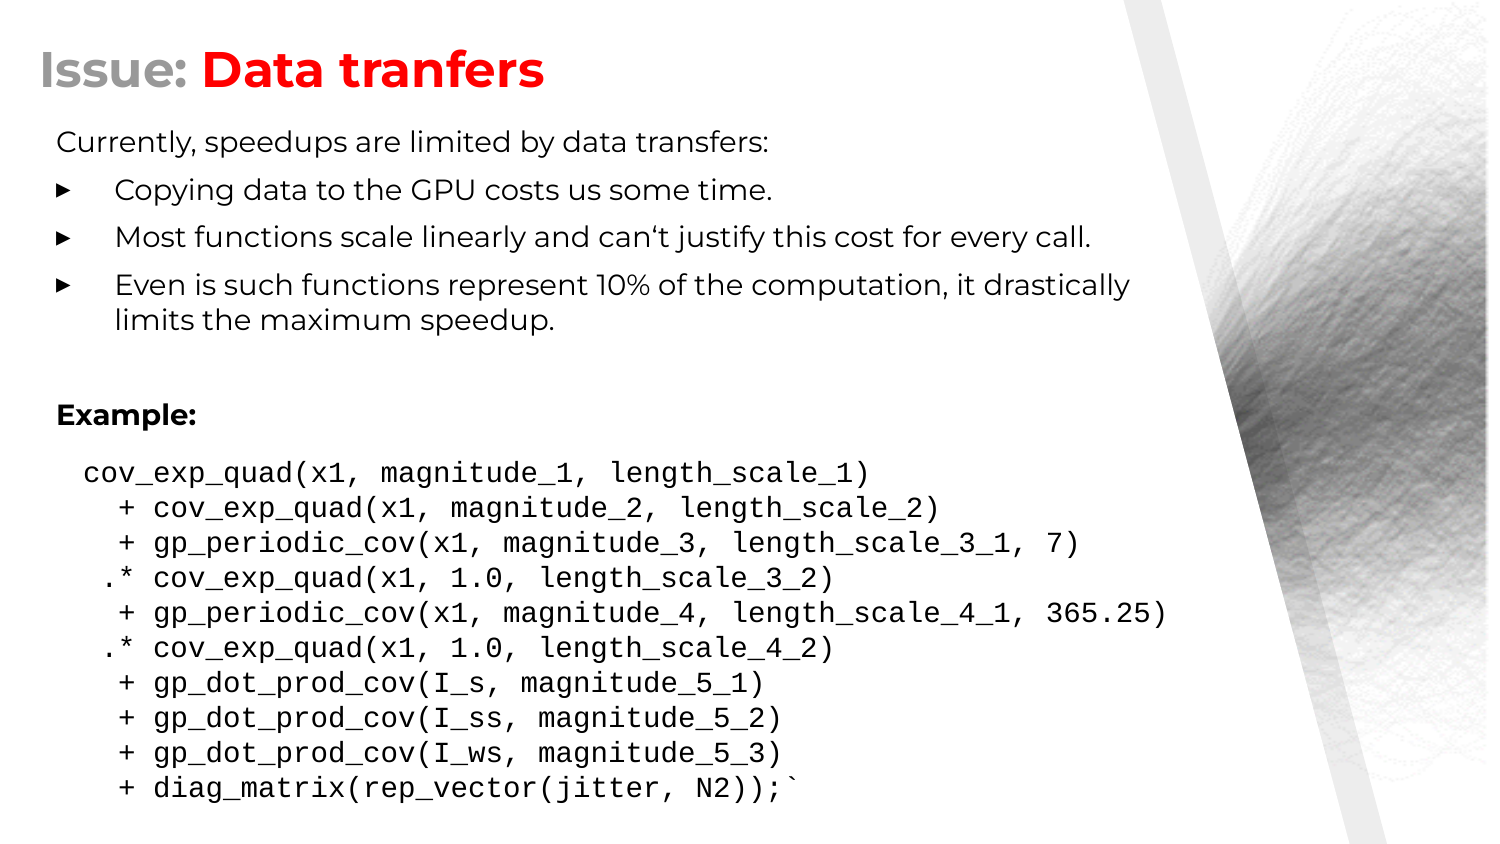

Issue: Data tranfers
Currently, speedups are limited by data transfers:
Copying data to the GPU costs us some time.
Most functions scale linearly and can‘t justify this cost for every call.
Even is such functions represent 10% of the computation, it drastically limits the maximum speedup.

Example:

cov_exp_quad(x1, magnitude_1, length_scale_1)
  + cov_exp_quad(x1, magnitude_2, length_scale_2)
  + gp_periodic_cov(x1, magnitude_3, length_scale_3_1, 7)
 .* cov_exp_quad(x1, 1.0, length_scale_3_2)
  + gp_periodic_cov(x1, magnitude_4, length_scale_4_1, 365.25)
 .* cov_exp_quad(x1, 1.0, length_scale_4_2)
  + gp_dot_prod_cov(I_s, magnitude_5_1)
  + gp_dot_prod_cov(I_ss, magnitude_5_2)
  + gp_dot_prod_cov(I_ws, magnitude_5_3)
  + diag_matrix(rep_vector(jitter, N2));`